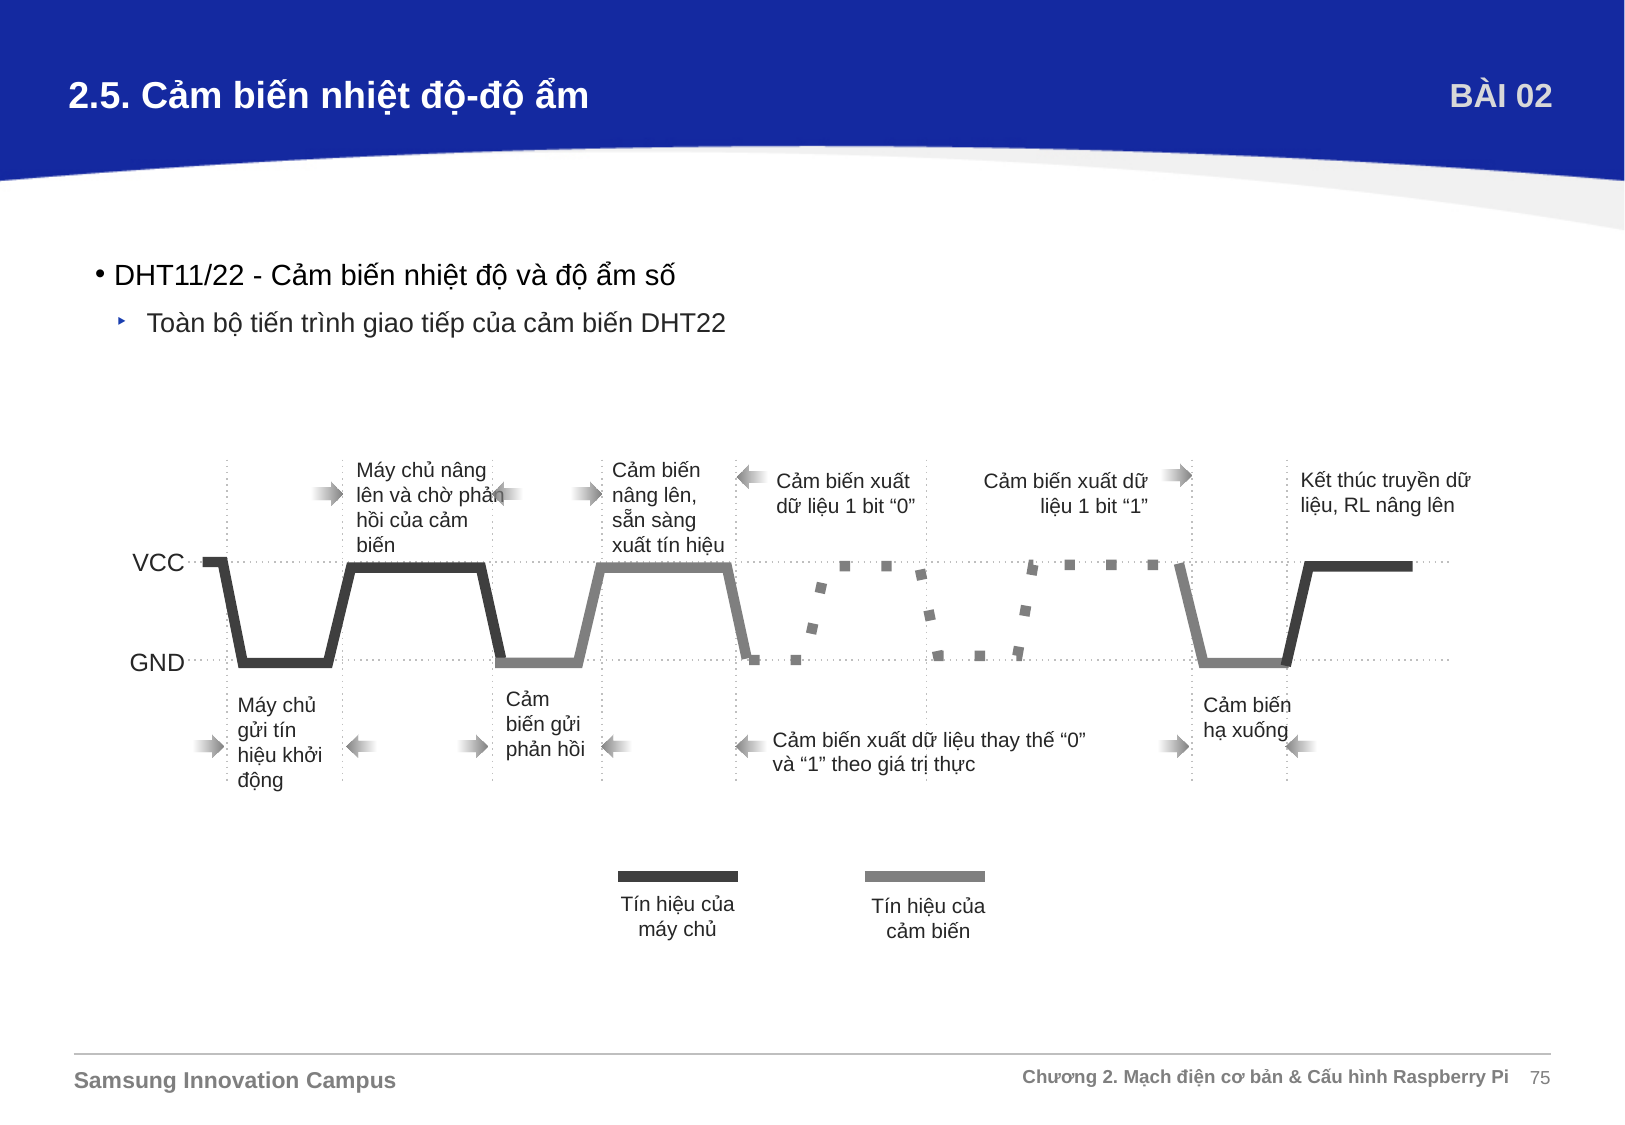

2.5. Cảm biến nhiệt độ-độ ẩm
BÀI 02
DHT11/22 - Cảm biến nhiệt độ và độ ẩm số
Toàn bộ tiến trình giao tiếp của cảm biến DHT22
Máy chủ nâng lên và chờ phản hồi của cảm biến
Cảm biến nâng lên, sẵn sàng xuất tín hiệu

Kết thúc truyền dữ liệu, RL nâng lên
Cảm biến xuất dữ liệu 1 bit “0”
Cảm biến xuất dữ liệu 1 bit “1”

VCC

GND
Cảm biến gửi phản hồi
Máy chủ gửi tín hiệu khởi động
Cảm biến hạ xuống
Cảm biến xuất dữ liệu thay thế “0” và “1” theo giá trị thực

Tín hiệu của máy chủ
Tín hiệu của cảm biến